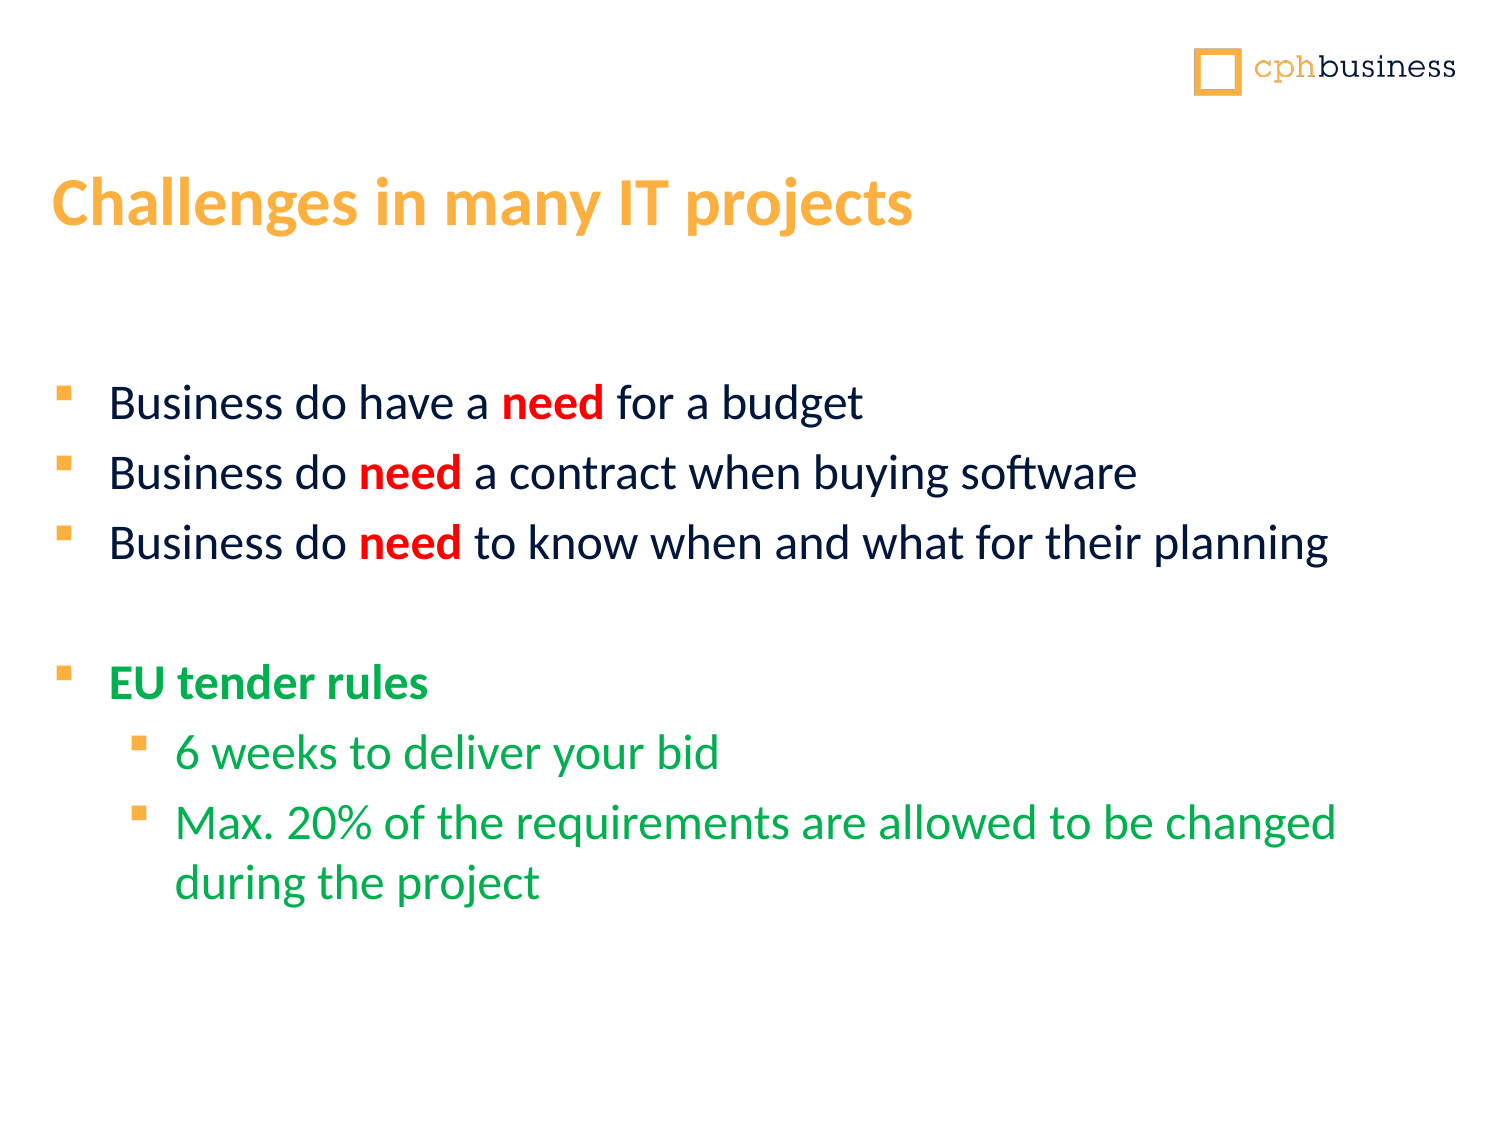

# Challenges in many IT projects
Business do have a need for a budget
Business do need a contract when buying software
Business do need to know when and what for their planning

EU tender rules
6 weeks to deliver your bid
Max. 20% of the requirements are allowed to be changed during the project